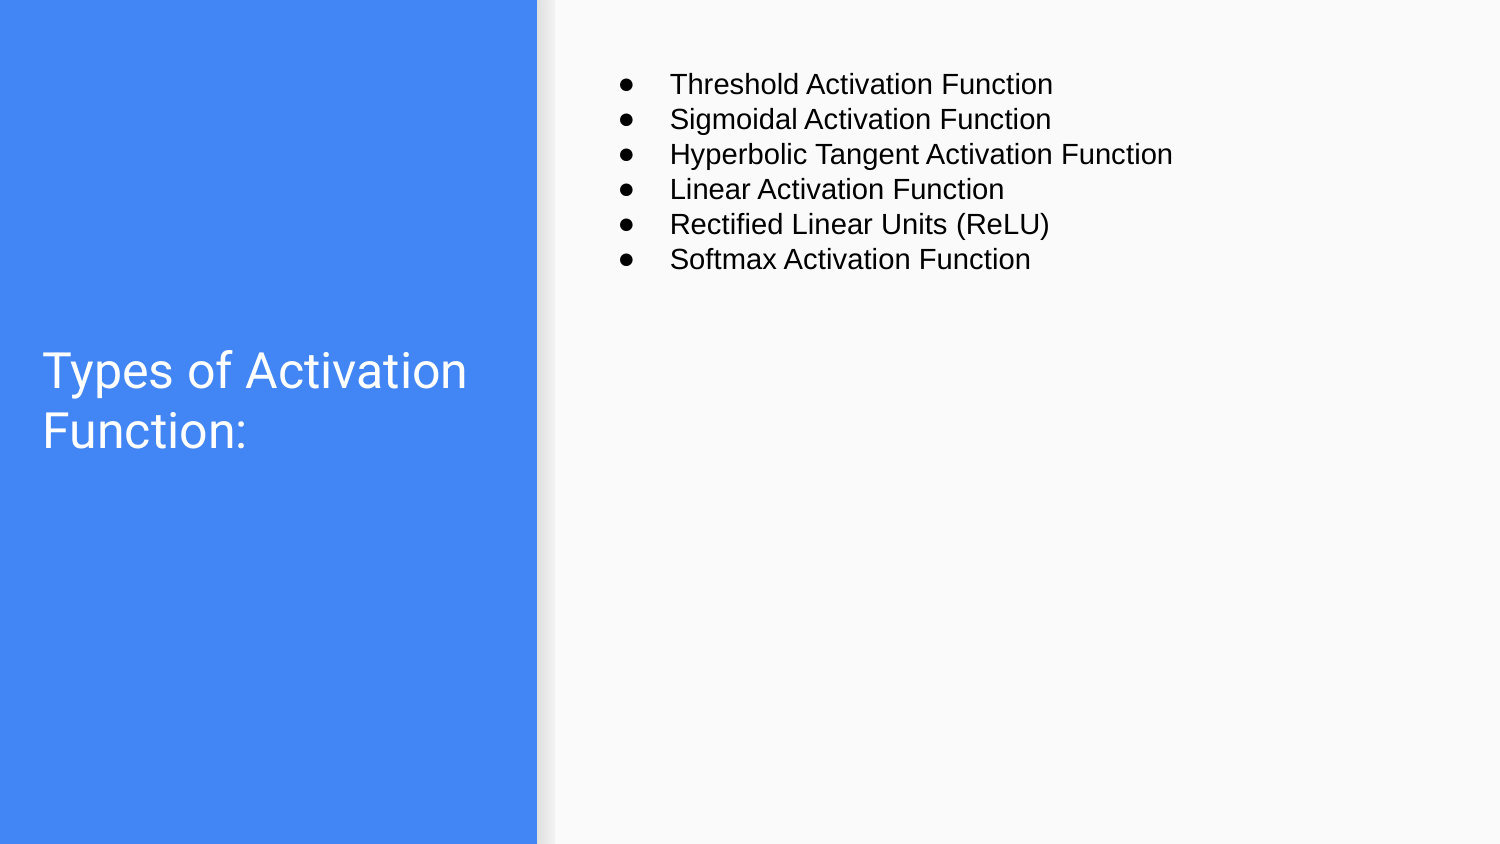

Threshold Activation Function
Sigmoidal Activation Function
Hyperbolic Tangent Activation Function
Linear Activation Function
Rectified Linear Units (ReLU)
Softmax Activation Function
# Types of Activation Function: